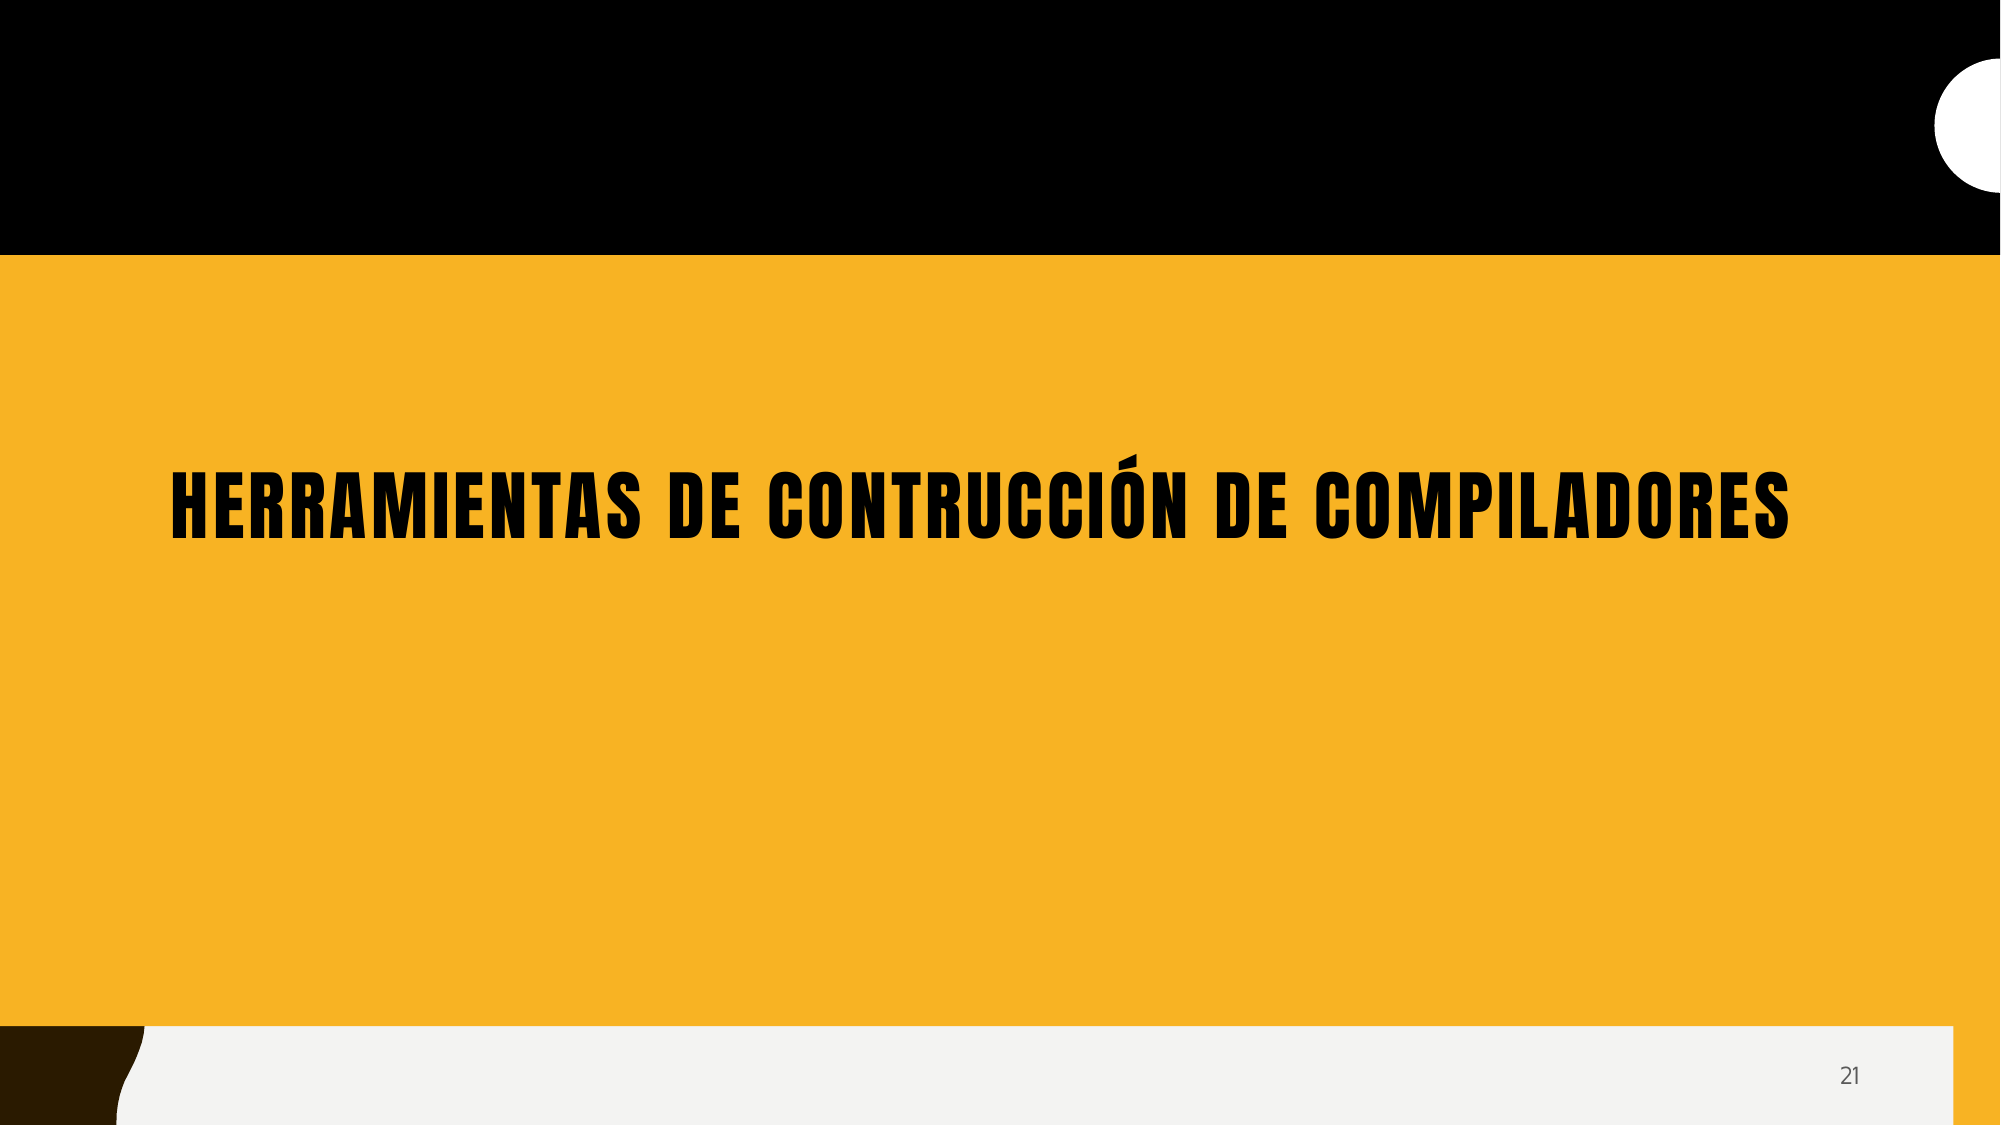

# HERRAMIENTAS DE CONTRUCCIÓN DE COMPILADORES
21